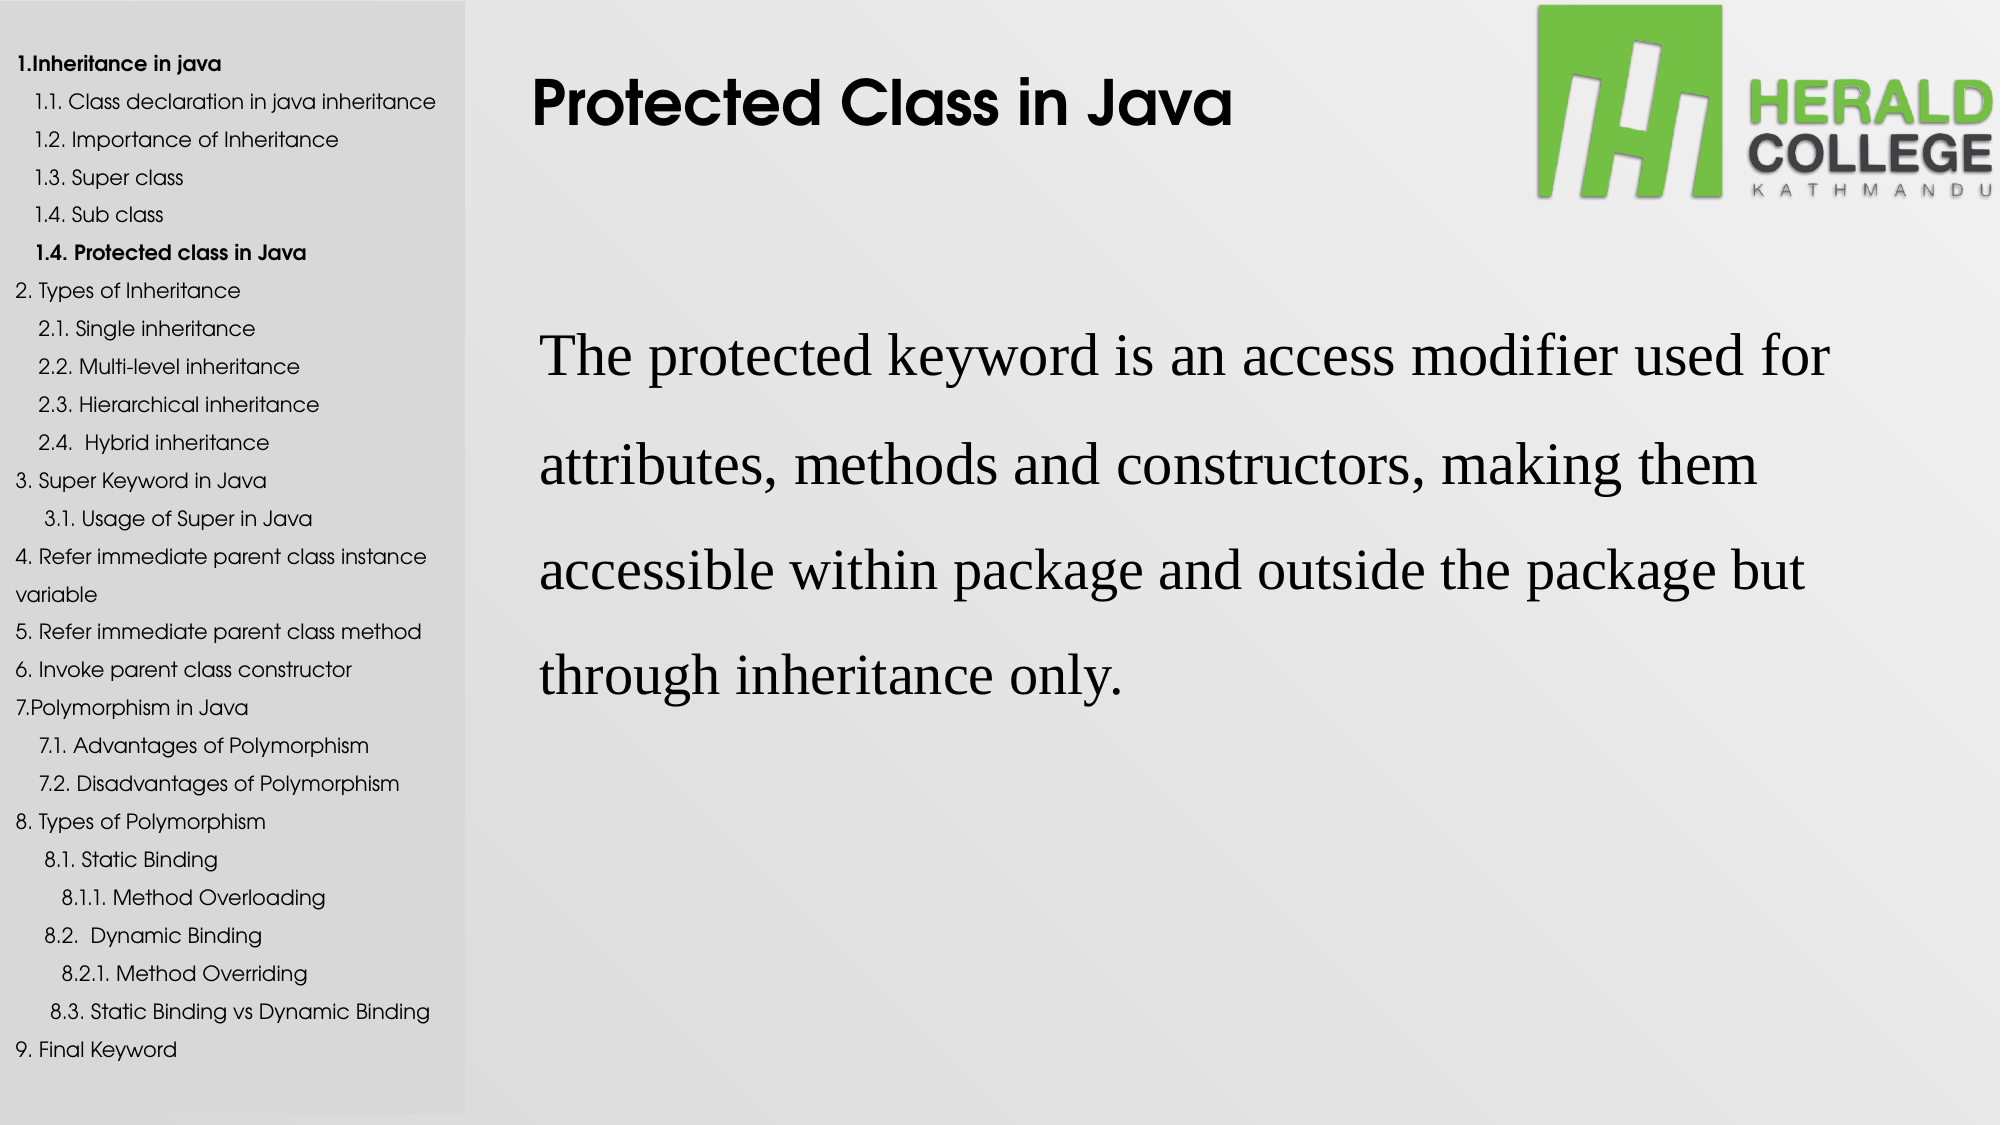

1.Inheritance in java
   1.1. Class declaration in java inheritance
   1.2. Importance of Inheritance
   1.3. Super class
   1.4. Sub class
   1.4. Protected class in Java
2. Types of Inheritance
    2.1. Single inheritance
    2.2. Multi-level inheritance
    2.3. Hierarchical inheritance
    2.4.  Hybrid inheritance
3. Super Keyword in Java
     3.1. Usage of Super in Java
4. Refer immediate parent class instance variable
5. Refer immediate parent class method
6. Invoke parent class constructor
7.Polymorphism in Java
    7.1. Advantages of Polymorphism
    7.2. Disadvantages of Polymorphism
8. Types of Polymorphism
     8.1. Static Binding
        8.1.1. Method Overloading
     8.2.  Dynamic Binding
        8.2.1. Method Overriding
      8.3. Static Binding vs Dynamic Binding
9. Final Keyword

Protected Class in Java
The protected keyword is an access modifier used for attributes, methods and constructors, making them accessible within package and outside the package but through inheritance only.